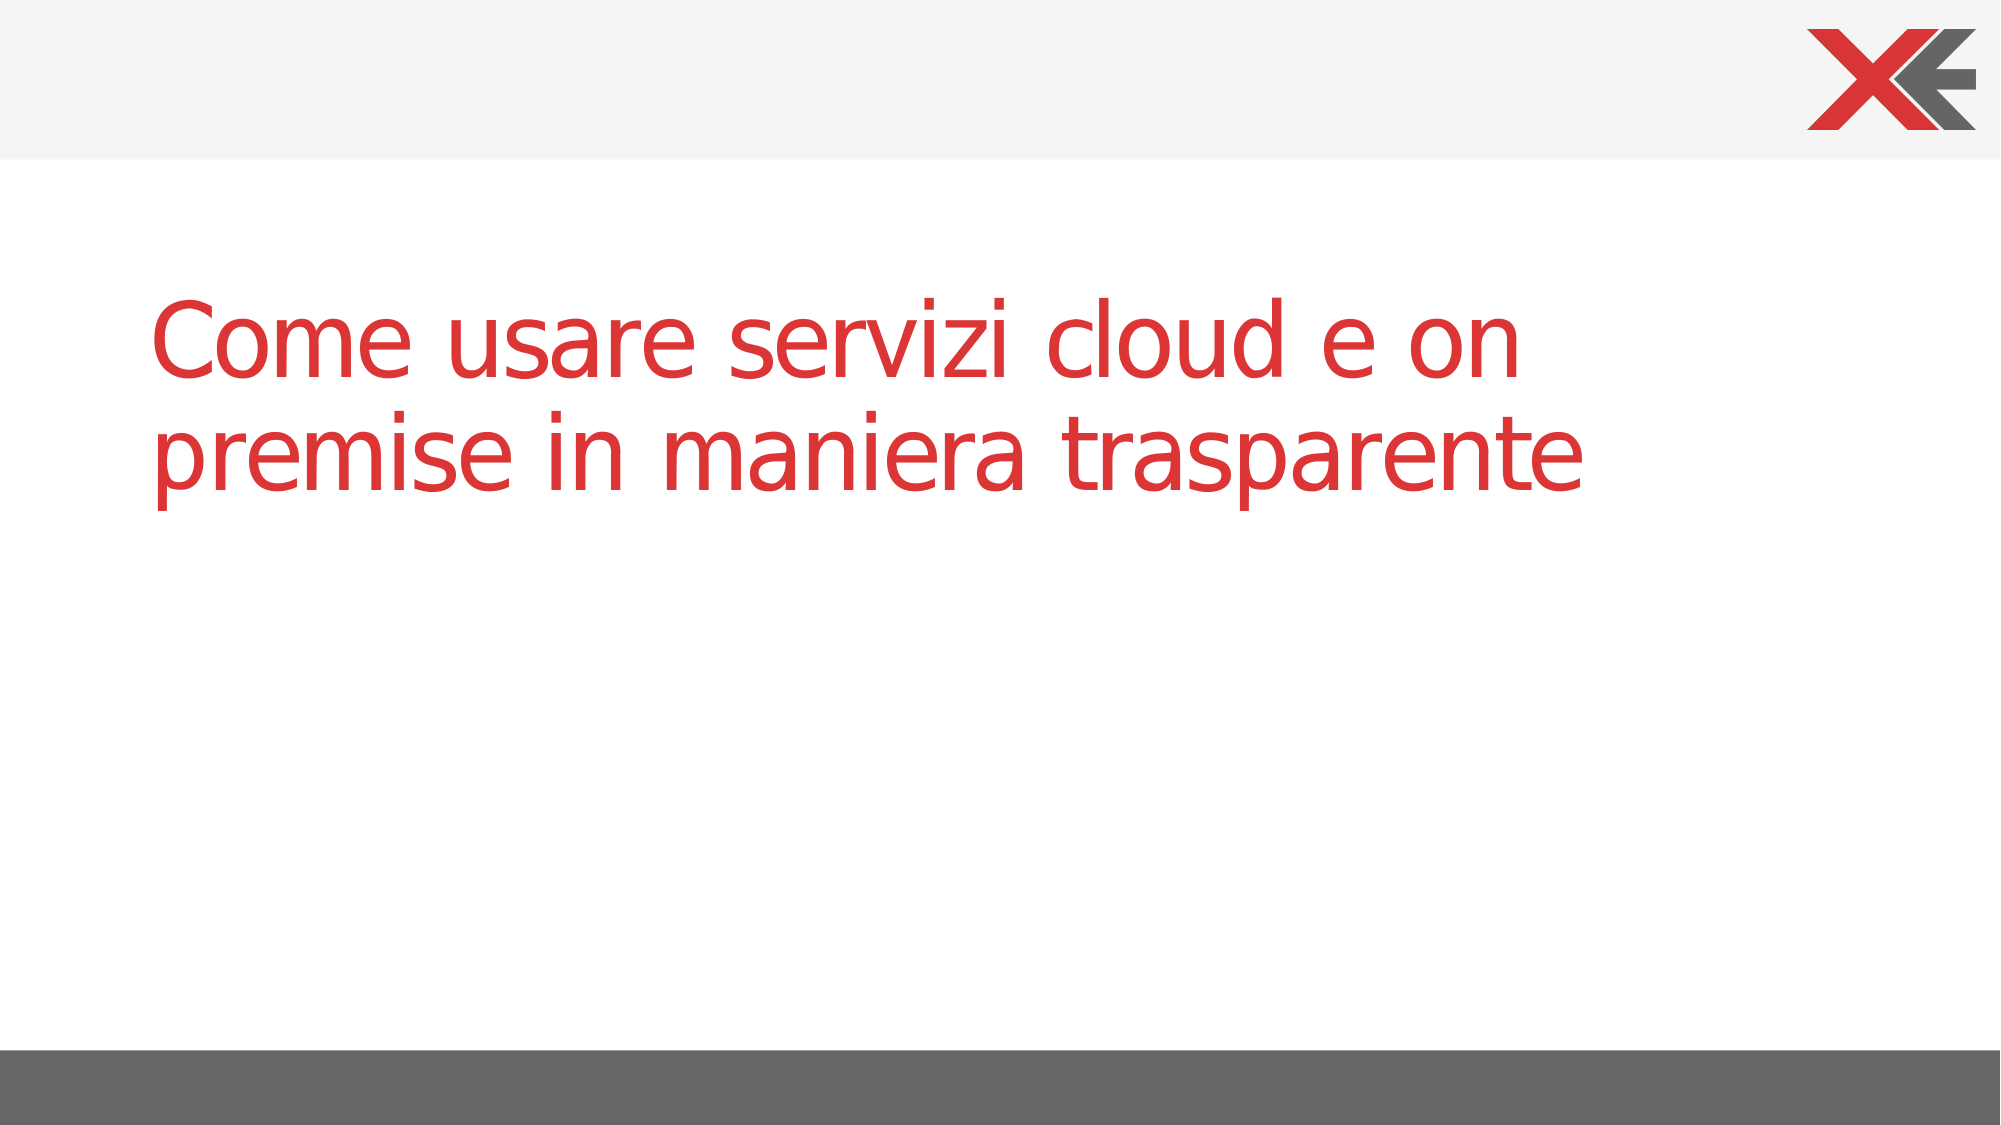

# Come usare servizi cloud e on premise in maniera trasparente